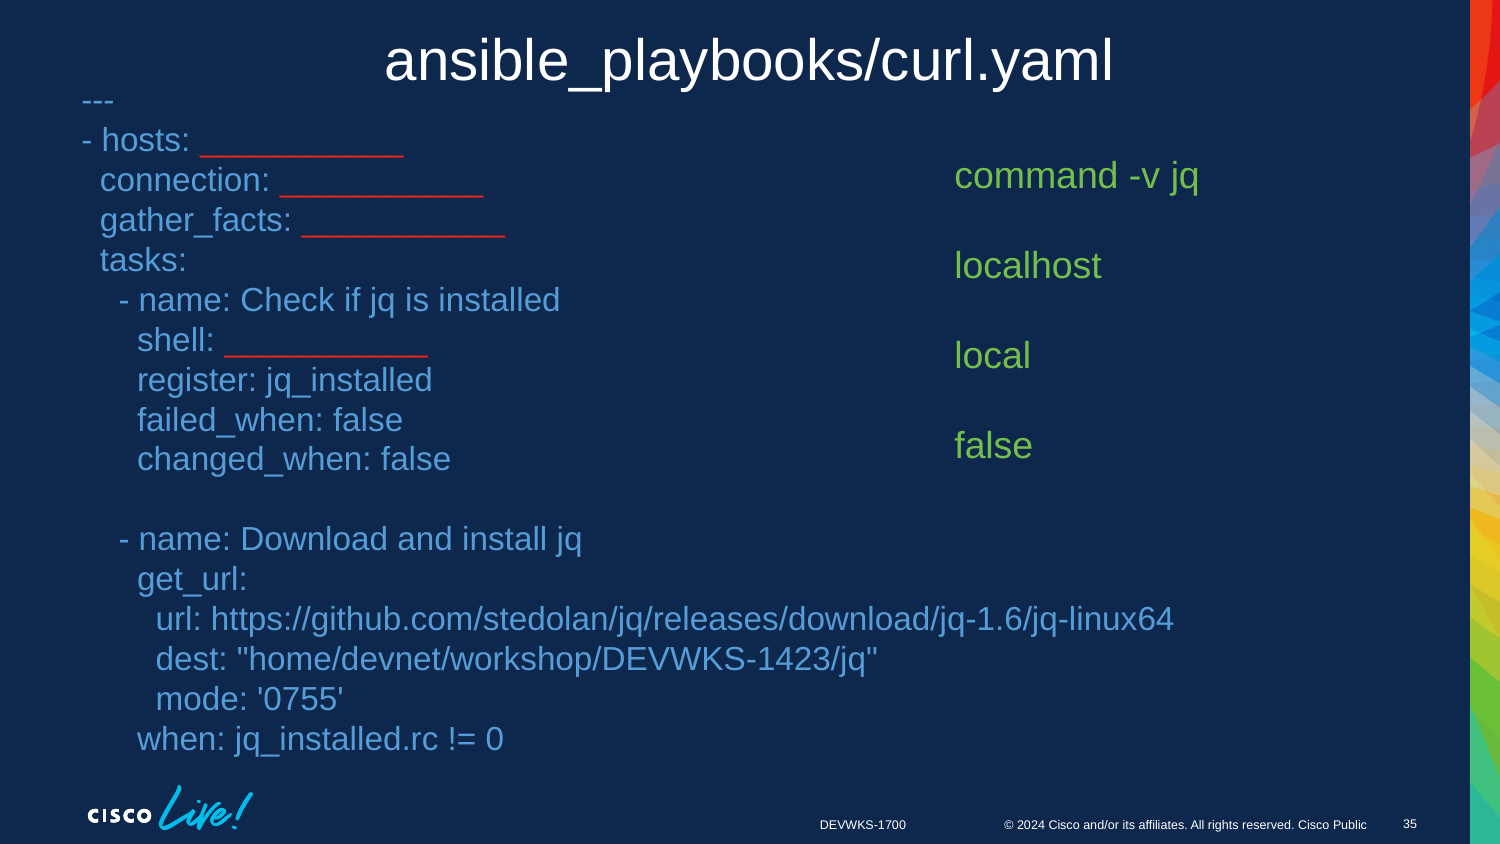

# ansible_playbooks/curl.yaml
---
- hosts: ___________
  connection: ___________
  gather_facts: ___________
  tasks:
    - name: Check if jq is installed
      shell: ___________
      register: jq_installed
      failed_when: false
      changed_when: false

    - name: Download and install jq
      get_url:
        url: https://github.com/stedolan/jq/releases/download/jq-1.6/jq-linux64
        dest: "home/devnet/workshop/DEVWKS-1423/jq"
        mode: '0755'
      when: jq_installed.rc != 0

command -v jq

localhost

local

false

35
DEVWKS-1700